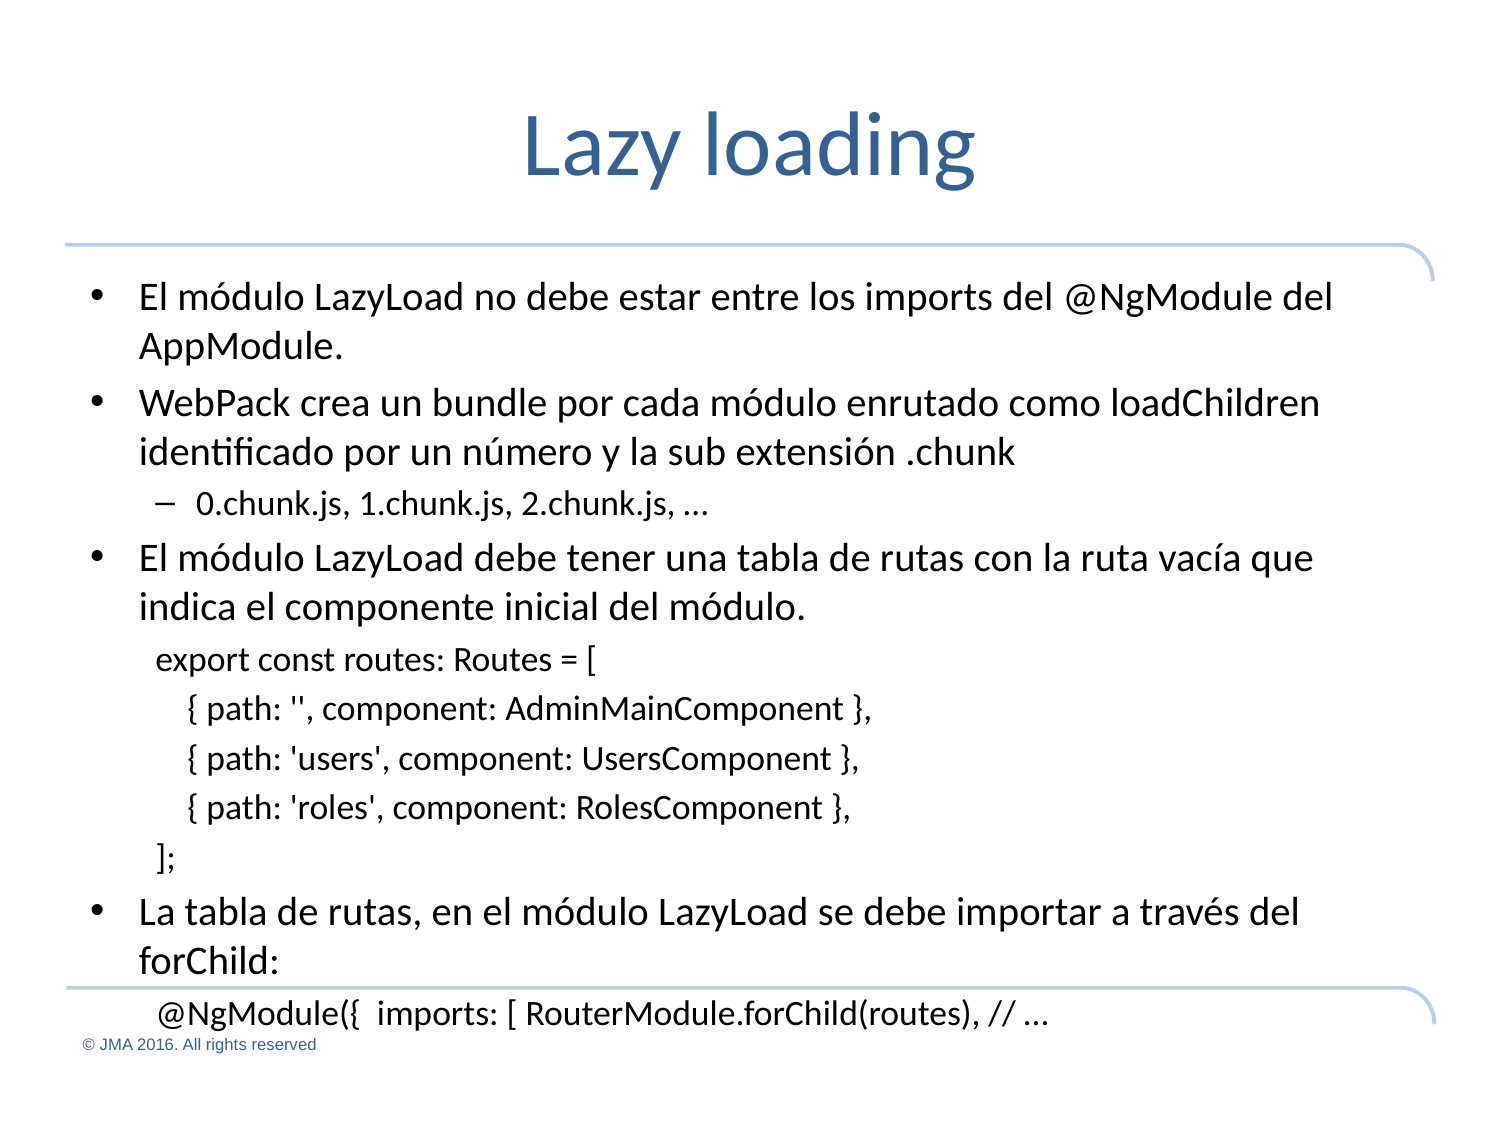

# Lazy loading
El módulo LazyLoad no debe estar entre los imports del @NgModule del AppModule.
WebPack crea un bundle por cada módulo enrutado como loadChildren identificado por un número y la sub extensión .chunk
0.chunk.js, 1.chunk.js, 2.chunk.js, …
El módulo LazyLoad debe tener una tabla de rutas con la ruta vacía que indica el componente inicial del módulo.
export const routes: Routes = [
    { path: '', component: AdminMainComponent },
    { path: 'users', component: UsersComponent },
    { path: 'roles', component: RolesComponent },
];
La tabla de rutas, en el módulo LazyLoad se debe importar a través del forChild:
@NgModule({  imports: [ RouterModule.forChild(routes), // …